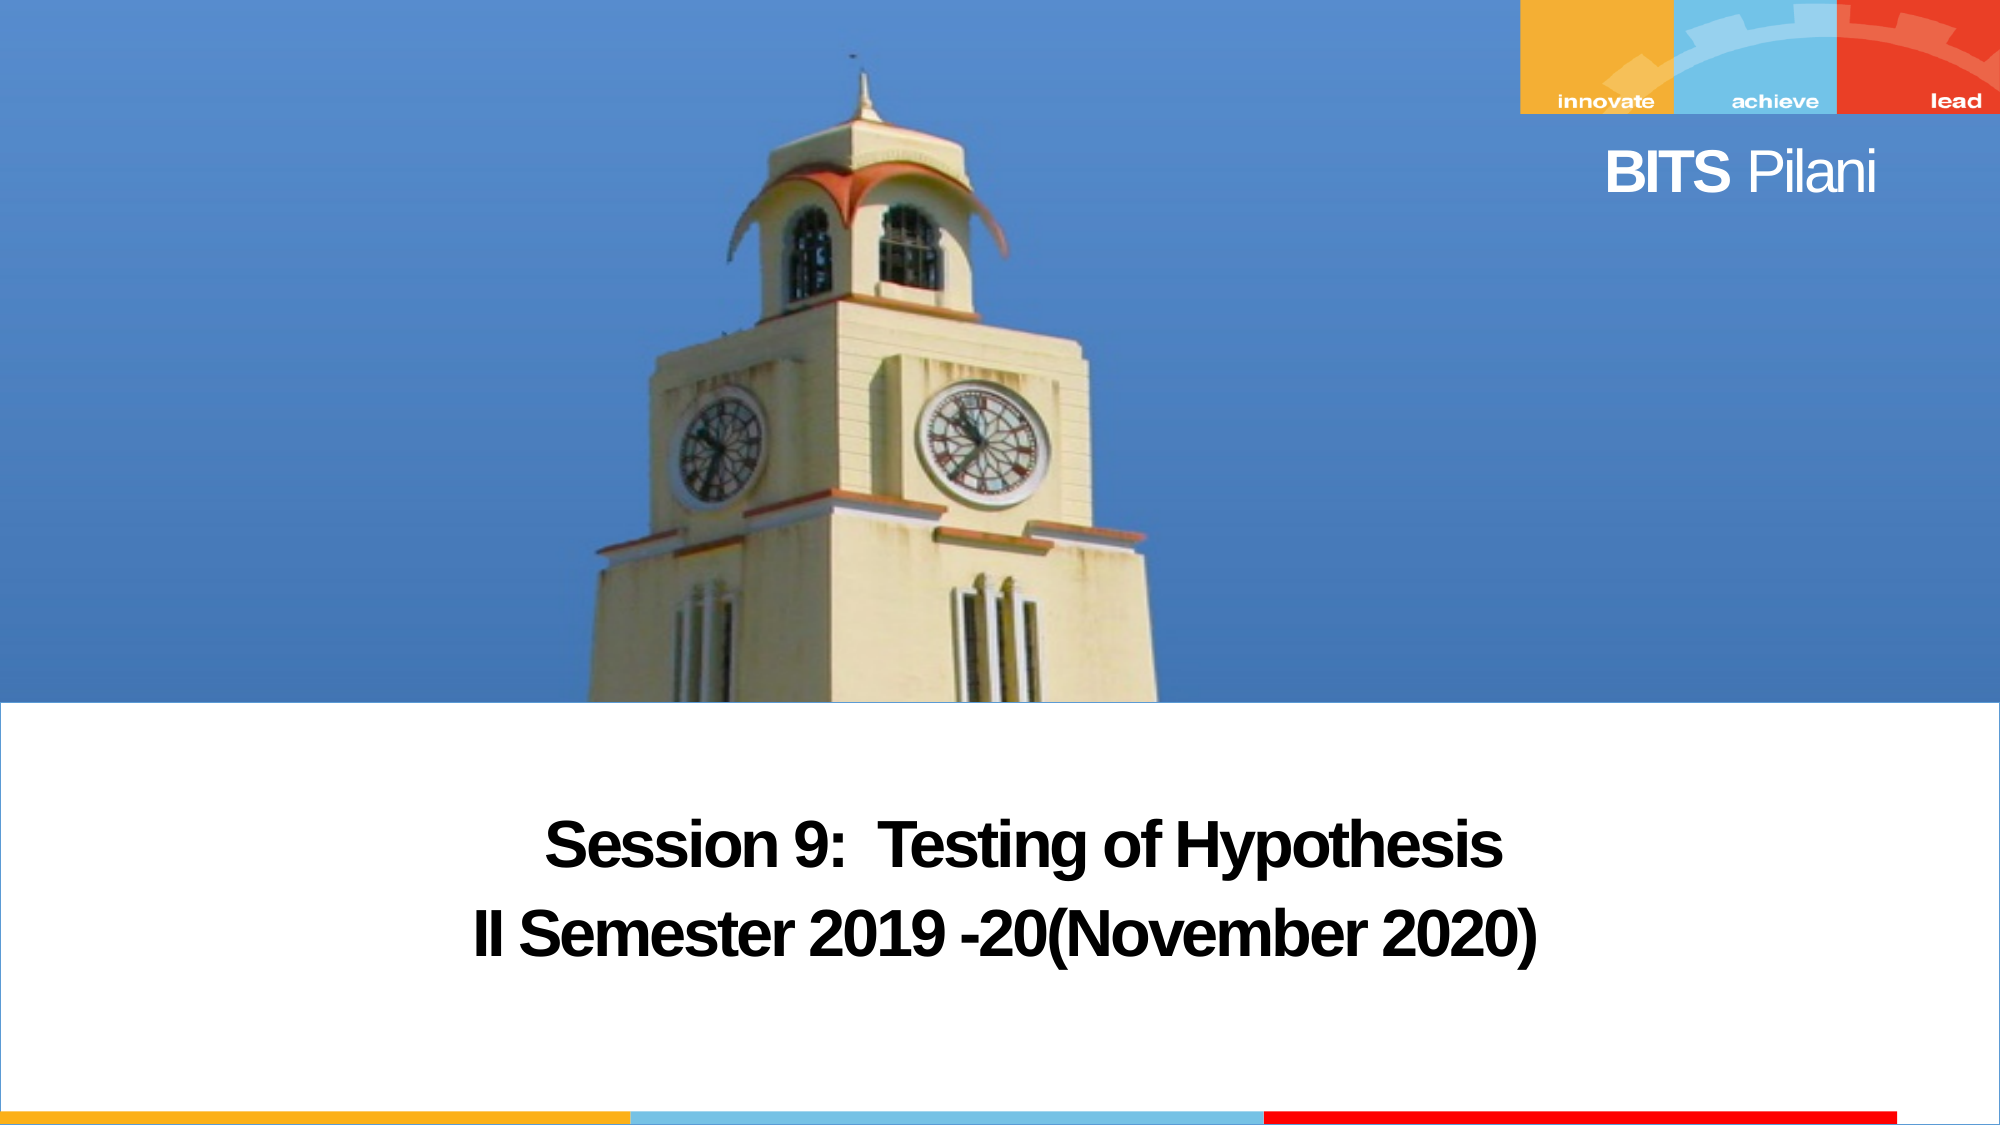

Session 9:  Testing of Hypothesis
II Semester 2019 -20(November 2020)